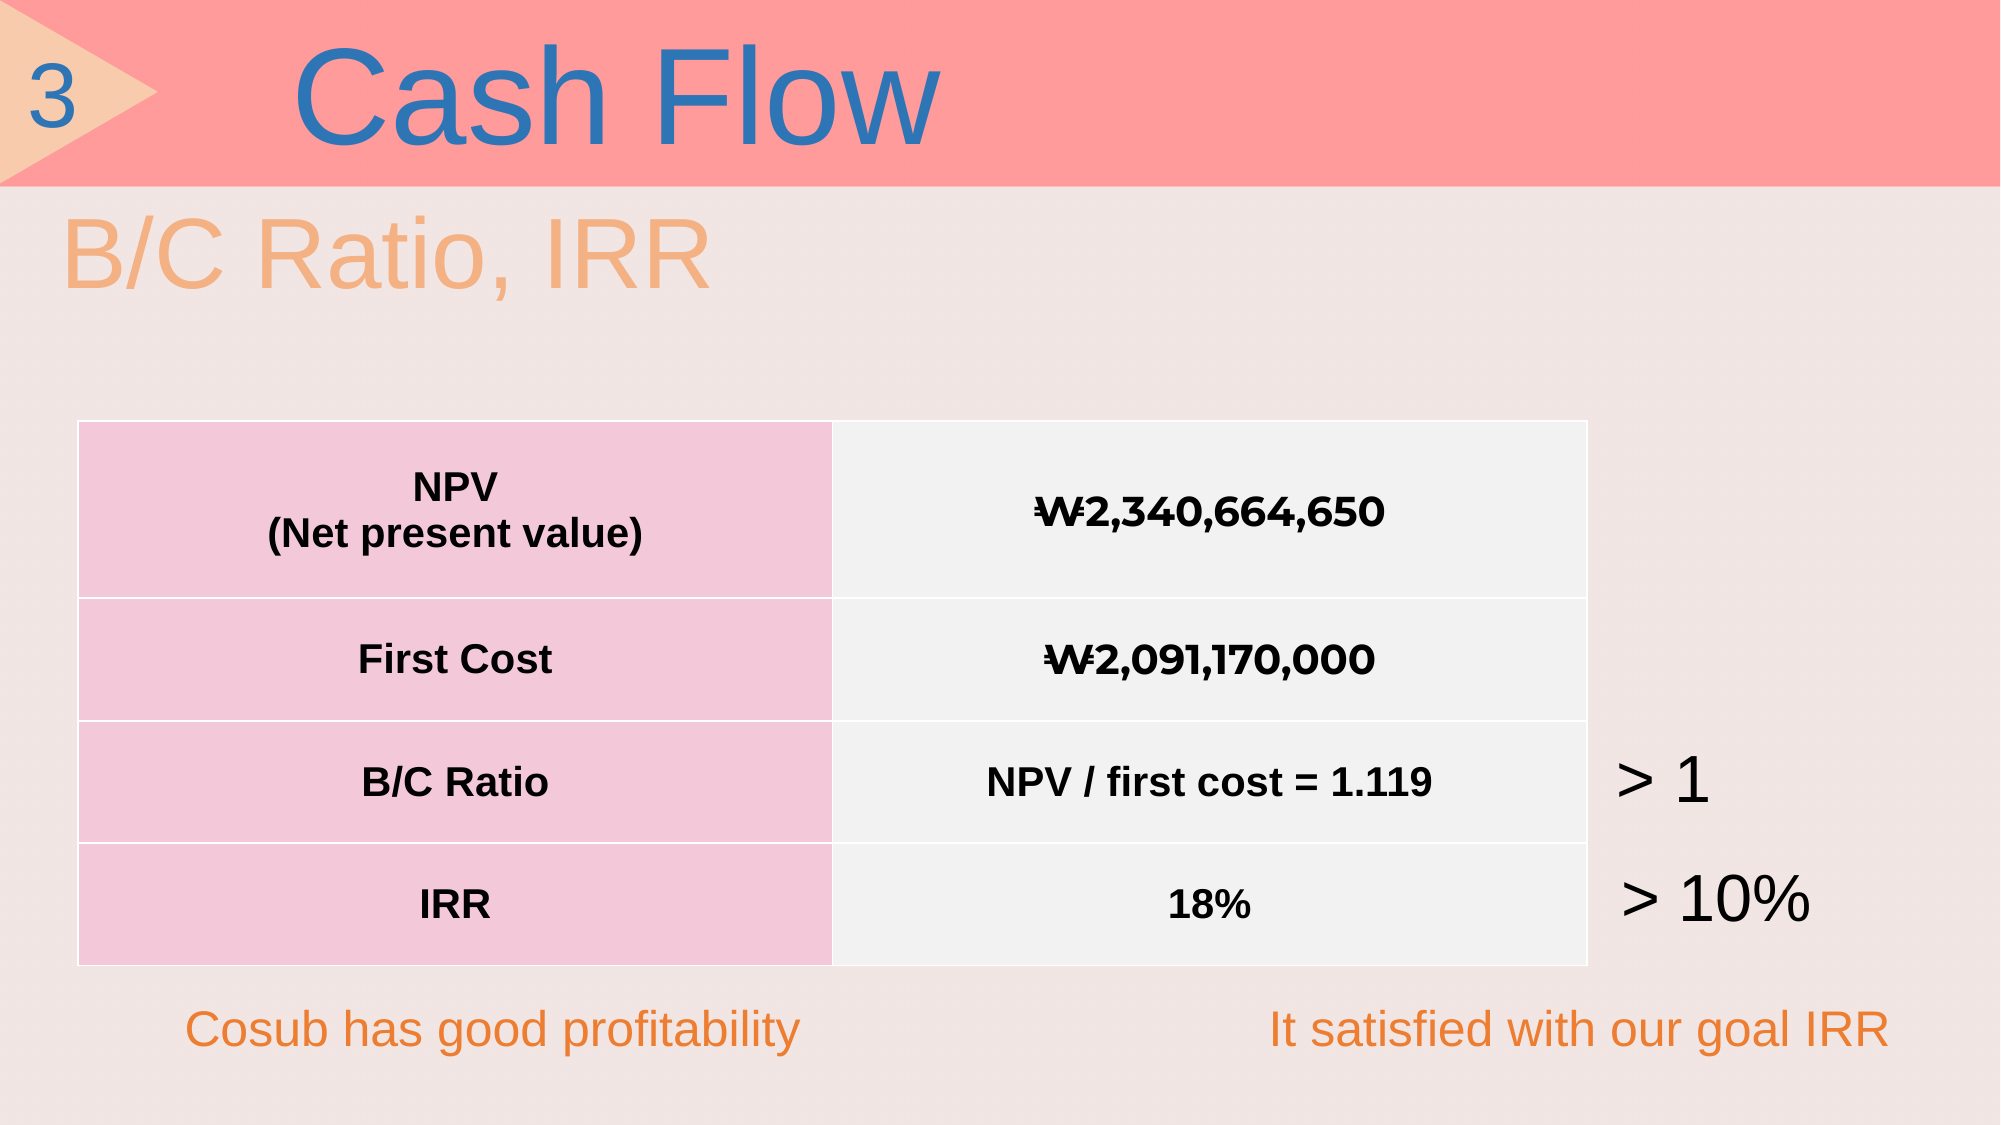

Cash Flow

3
B/C Ratio, IRR
| NPV (Net present value) | ₩2,340,664,650 |
| --- | --- |
| First Cost | ₩2,091,170,000 |
| B/C Ratio | NPV / first cost = 1.119 |
| IRR | 18% |
> 1
> 10%
Cosub has good profitability
It satisfied with our goal IRR